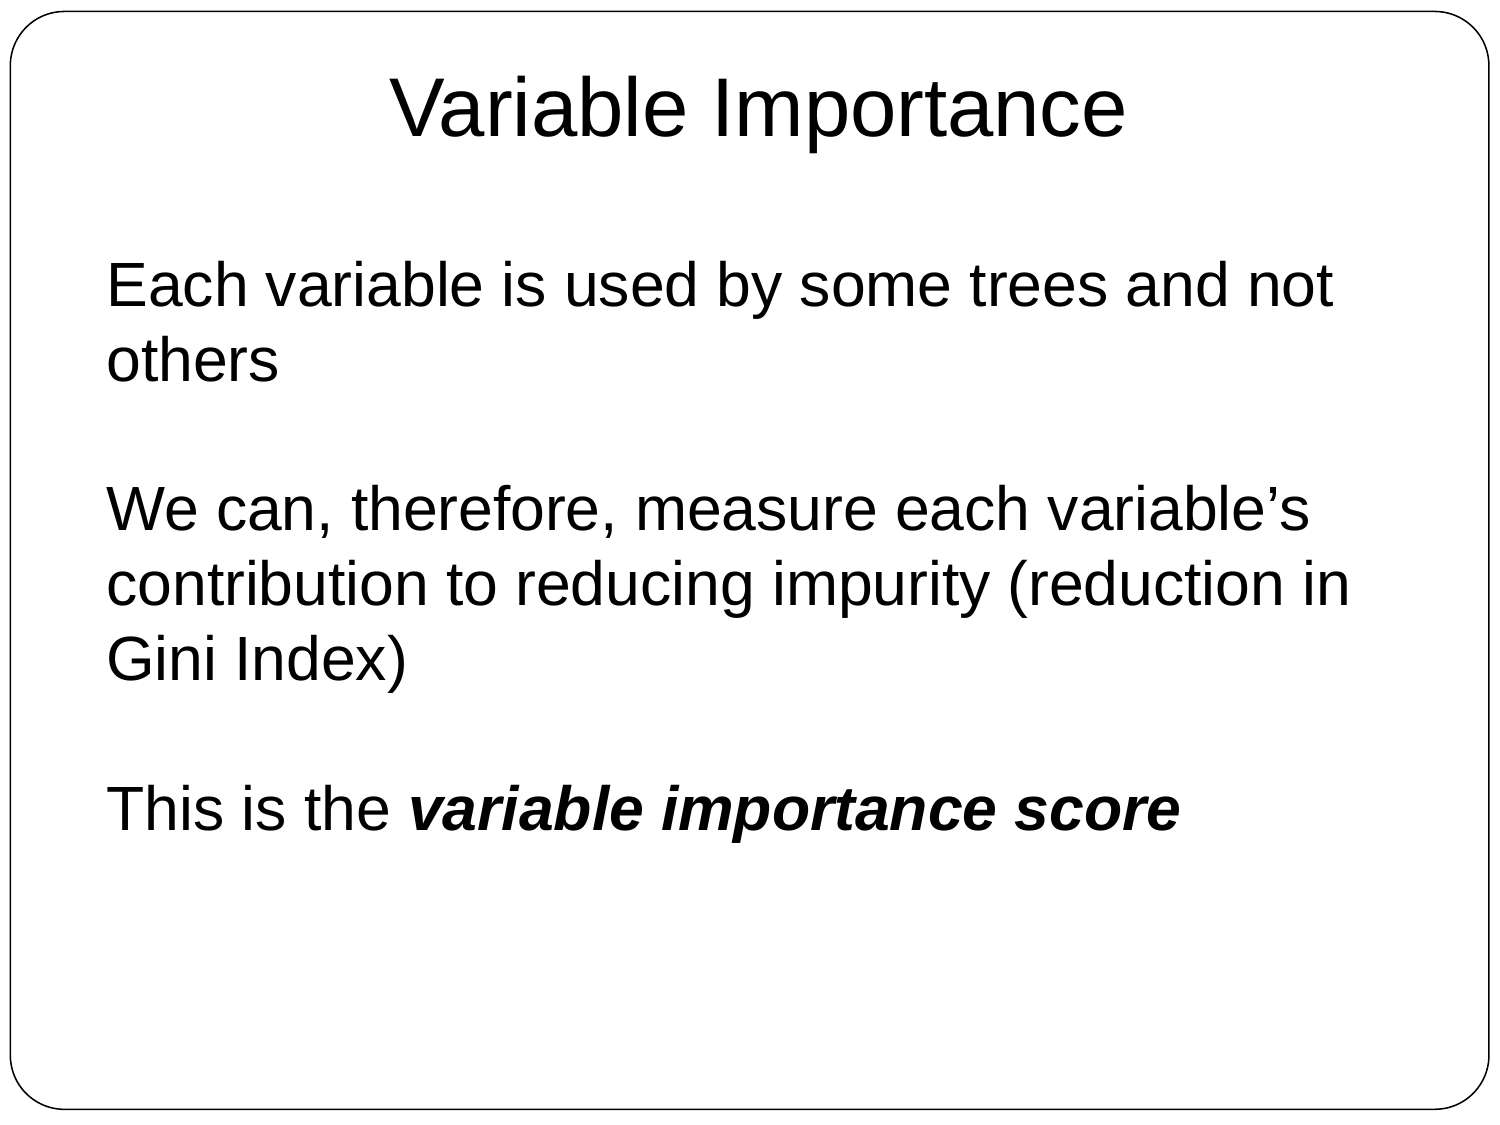

# Variable Importance
Each variable is used by some trees and not others

We can, therefore, measure each variable’s contribution to reducing impurity (reduction in Gini Index)

This is the variable importance score